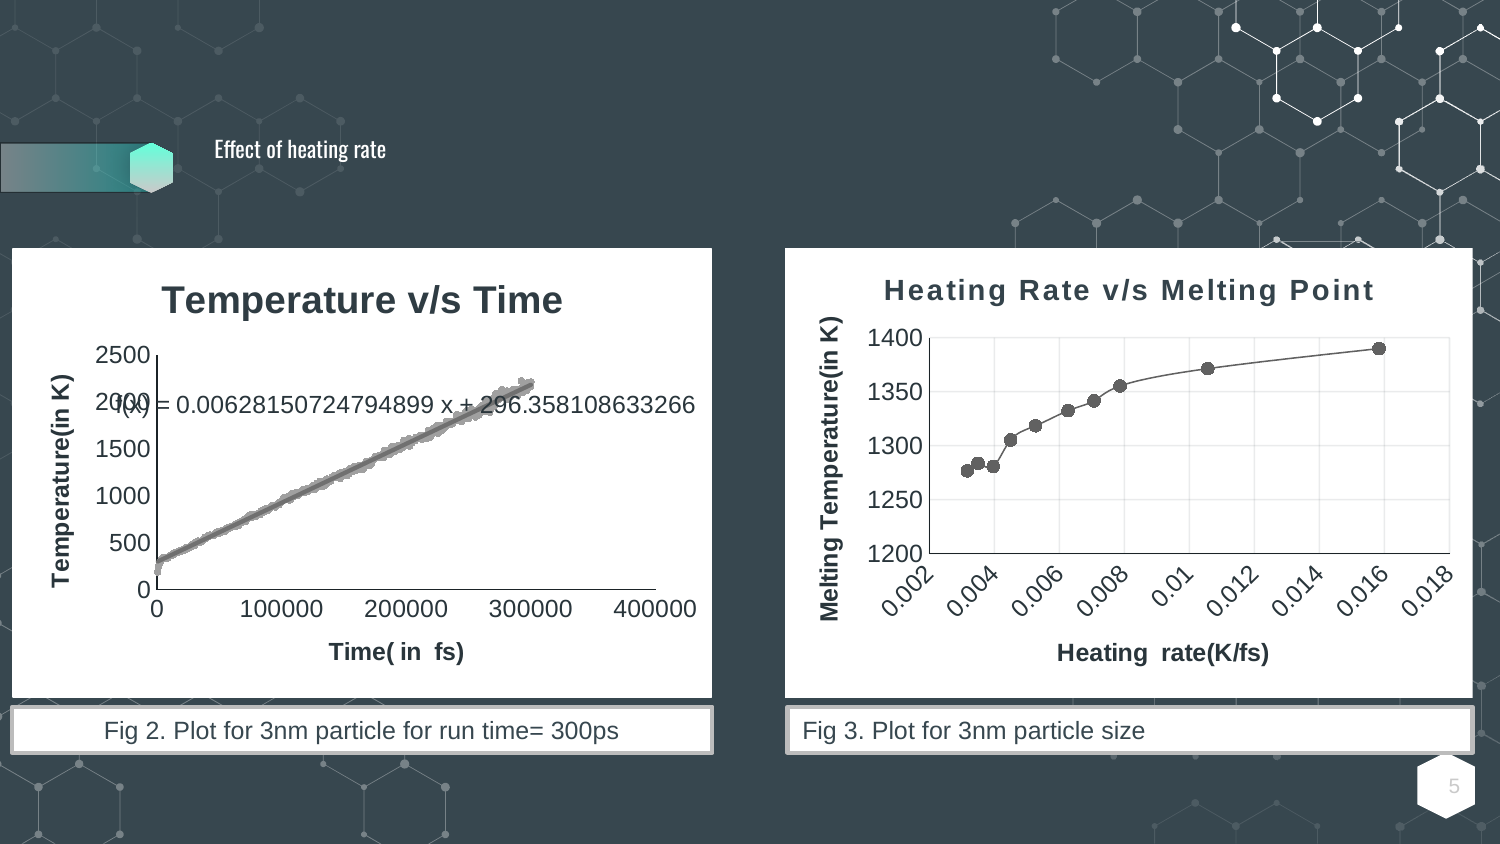

# Effect of heating rate

### Chart: Temperature v/s Time

| Category |  |
|---|---|

### Chart: Heating Rate v/s Melting Point

| Category |  |
|---|---|
Fig 3. Plot for 3nm particle size
Fig 2. Plot for 3nm particle for run time= 300ps
5